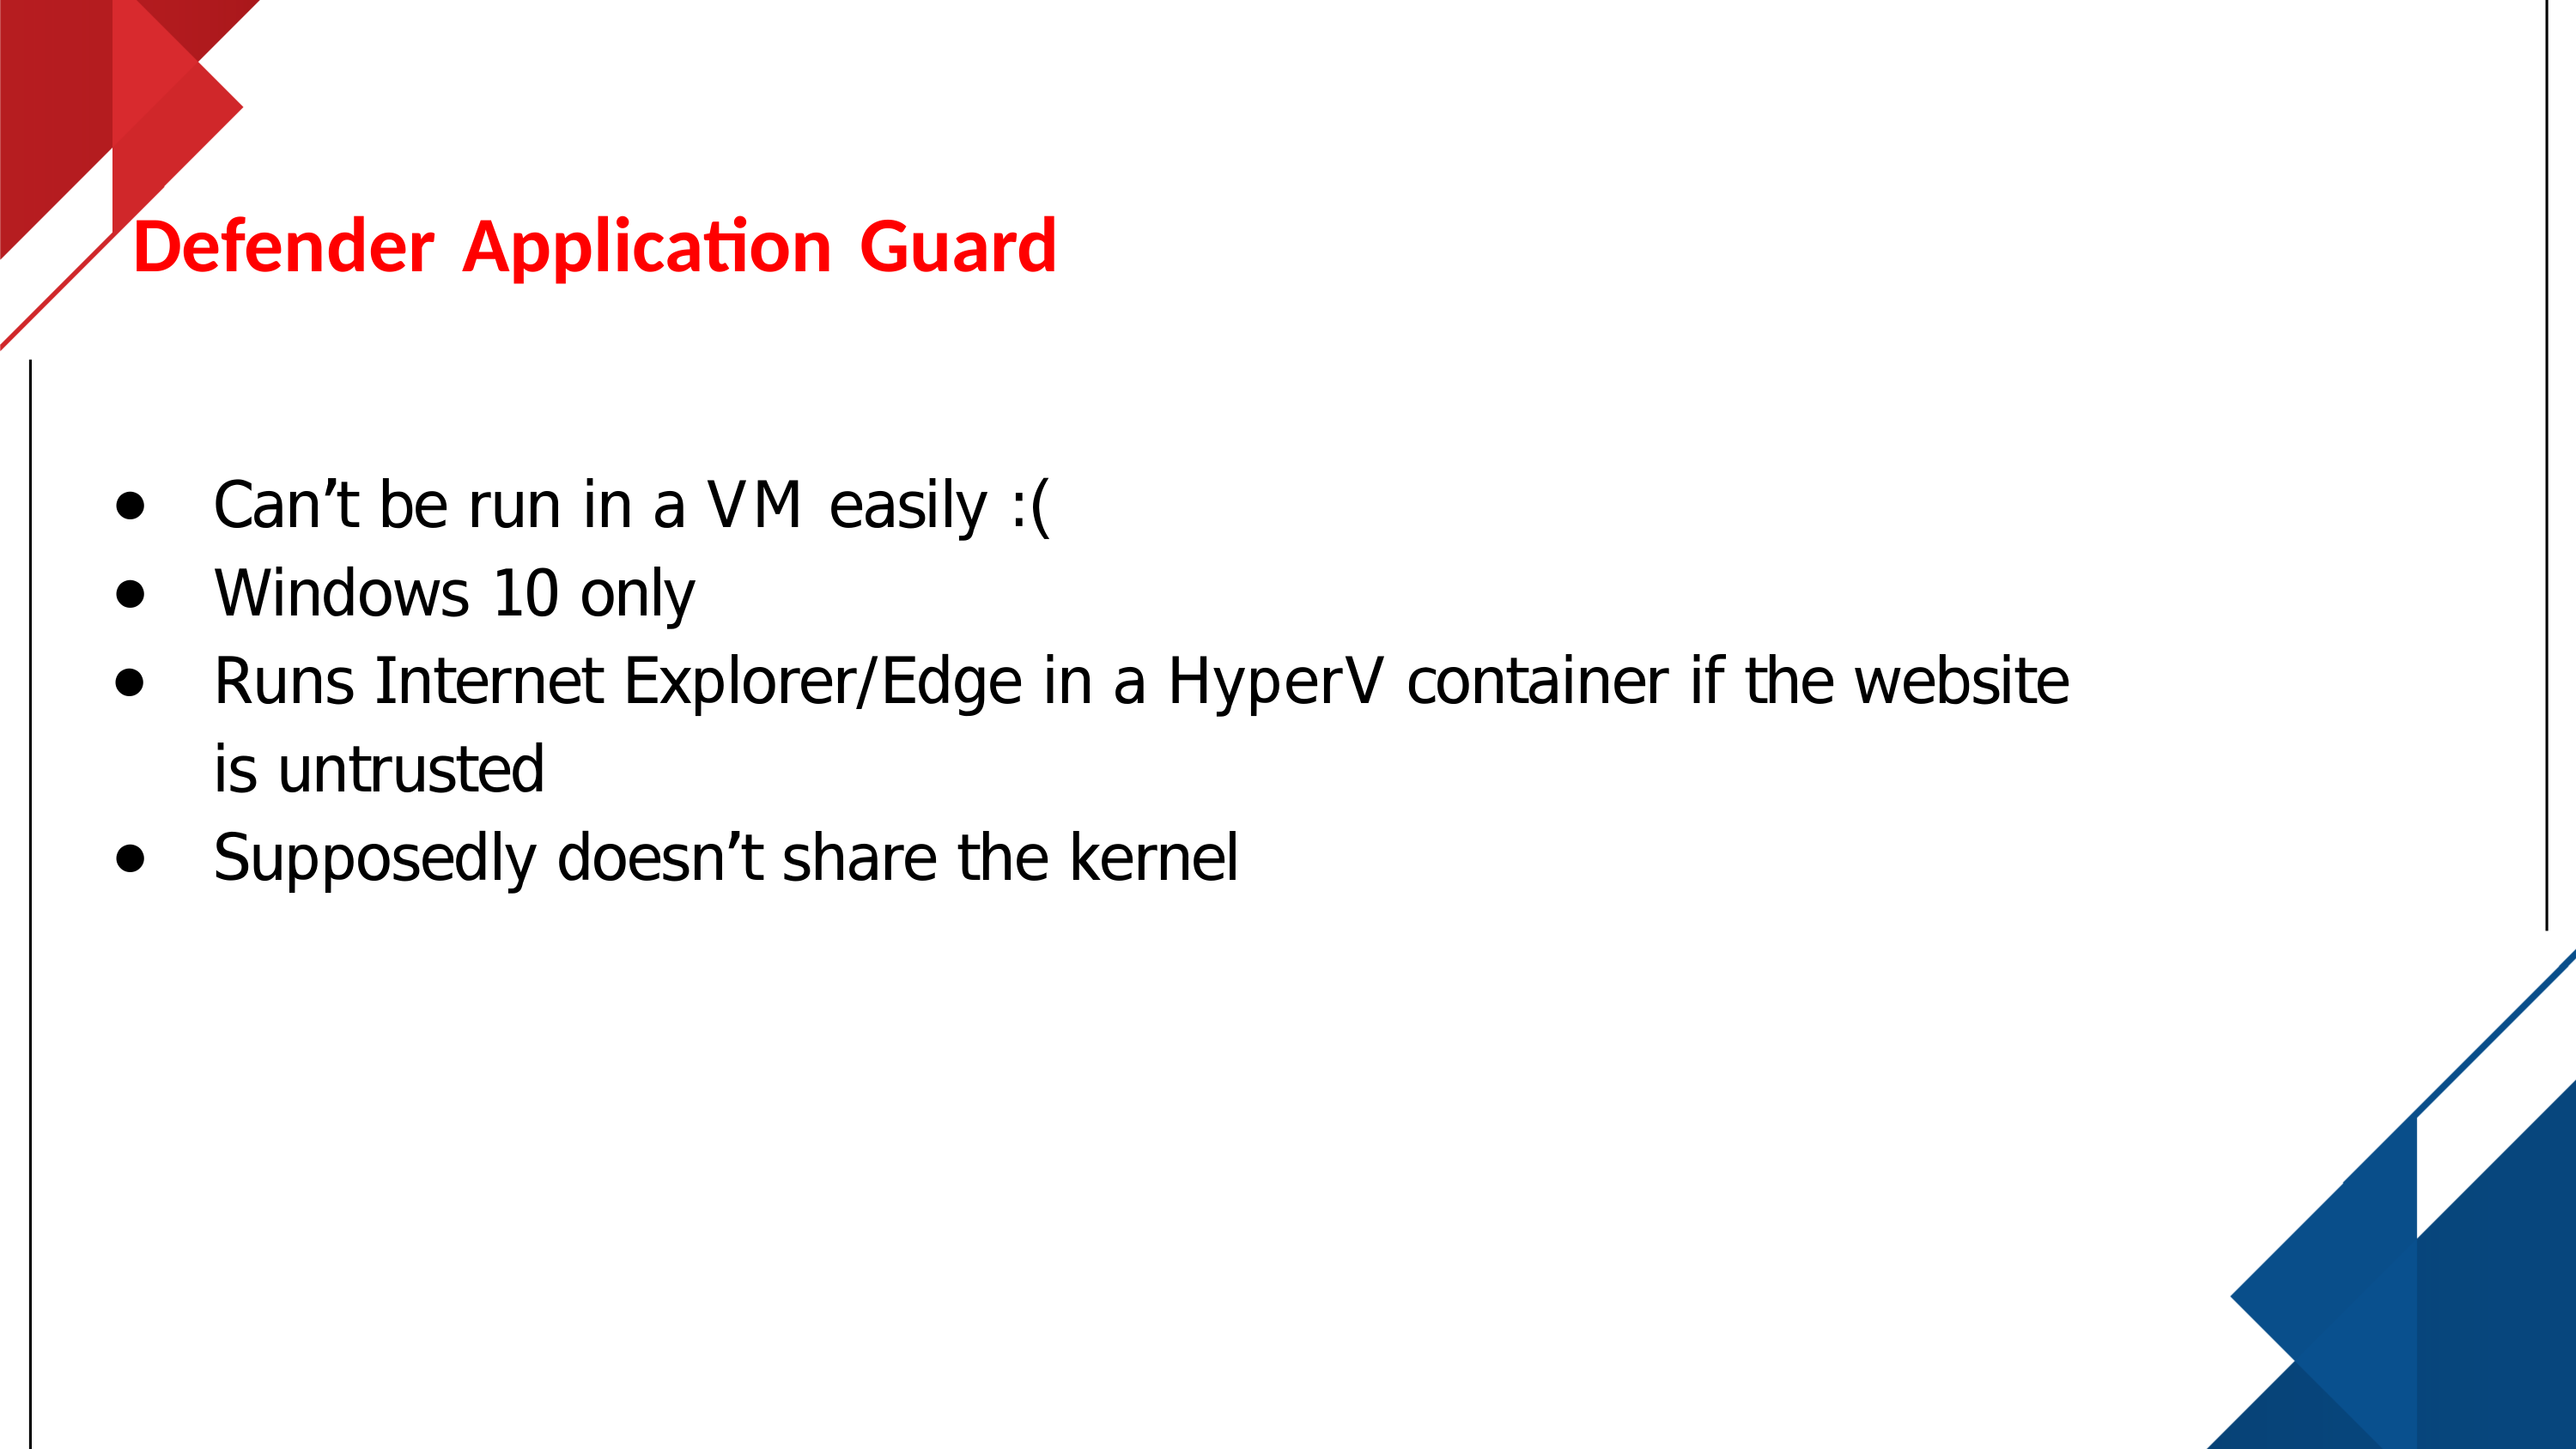

# Defender Application Guard
Can’t be run in a VM easily :(
Windows 10 only
Runs Internet Explorer/Edge in a HyperV container if the website is untrusted
Supposedly doesn’t share the kernel